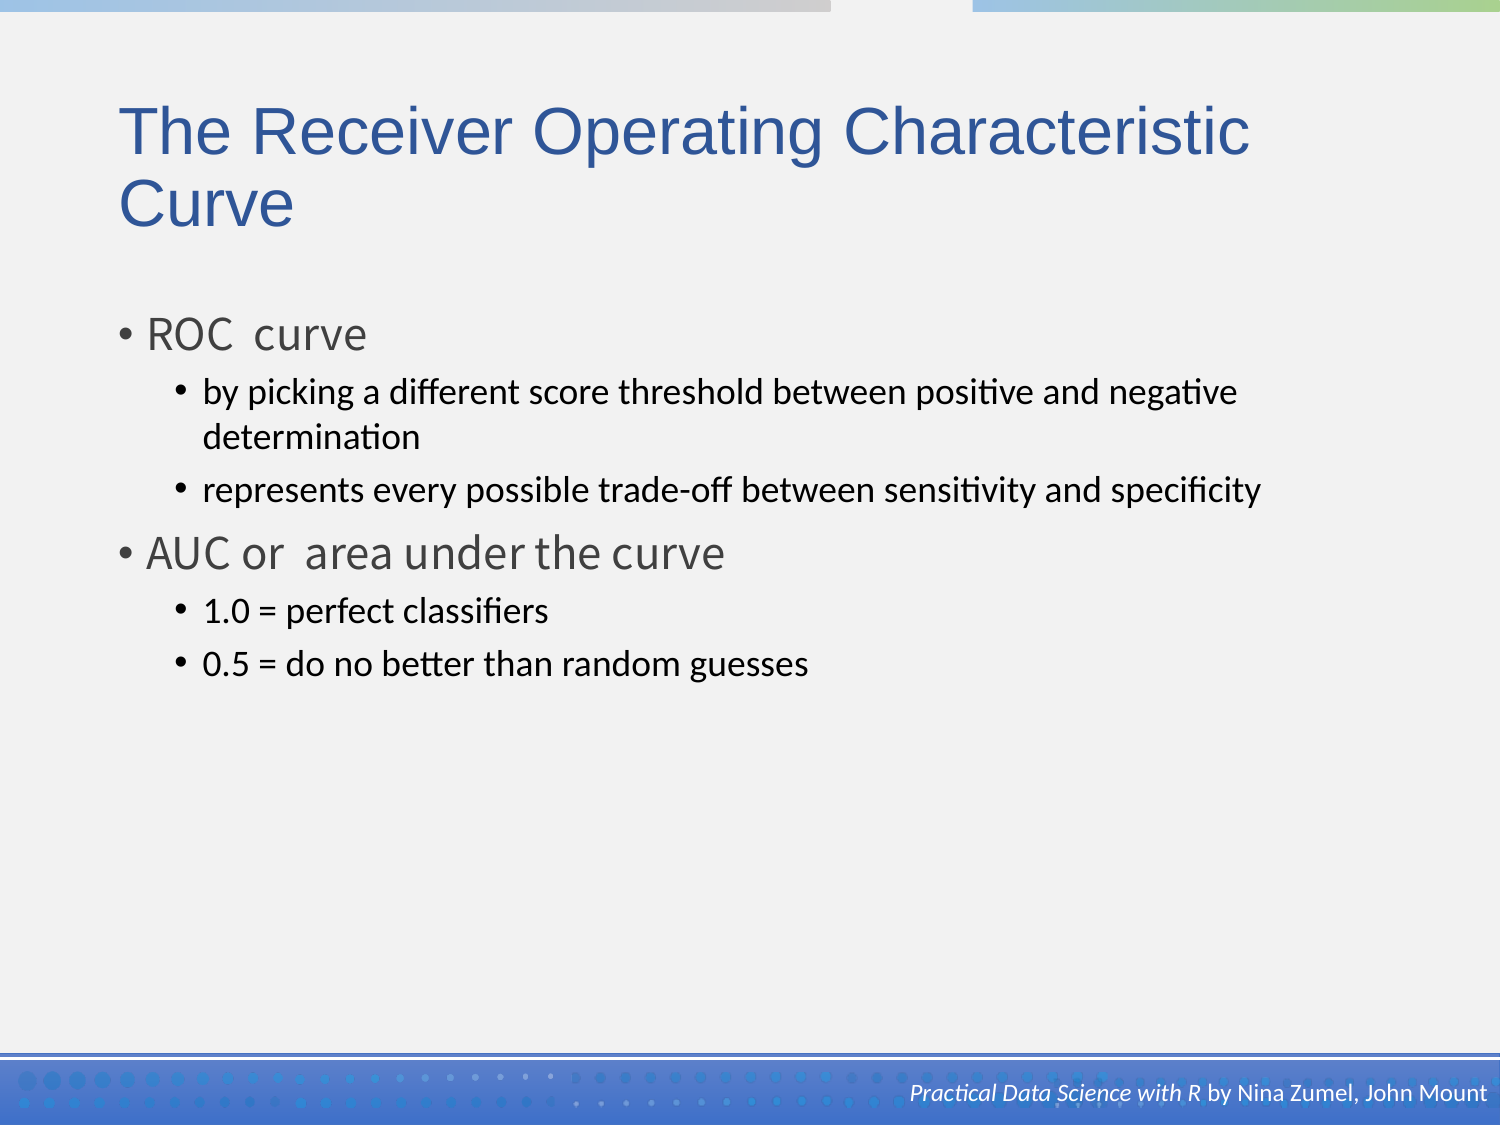

# The Receiver Operating Characteristic Curve
ROC  curve
by picking a different score threshold between positive and negative determination
represents every possible trade-off between sensitivity and specificity
AUC or  area under the curve
1.0 = perfect classifiers
0.5 = do no better than random guesses
Practical Data Science with R by Nina Zumel, John Mount